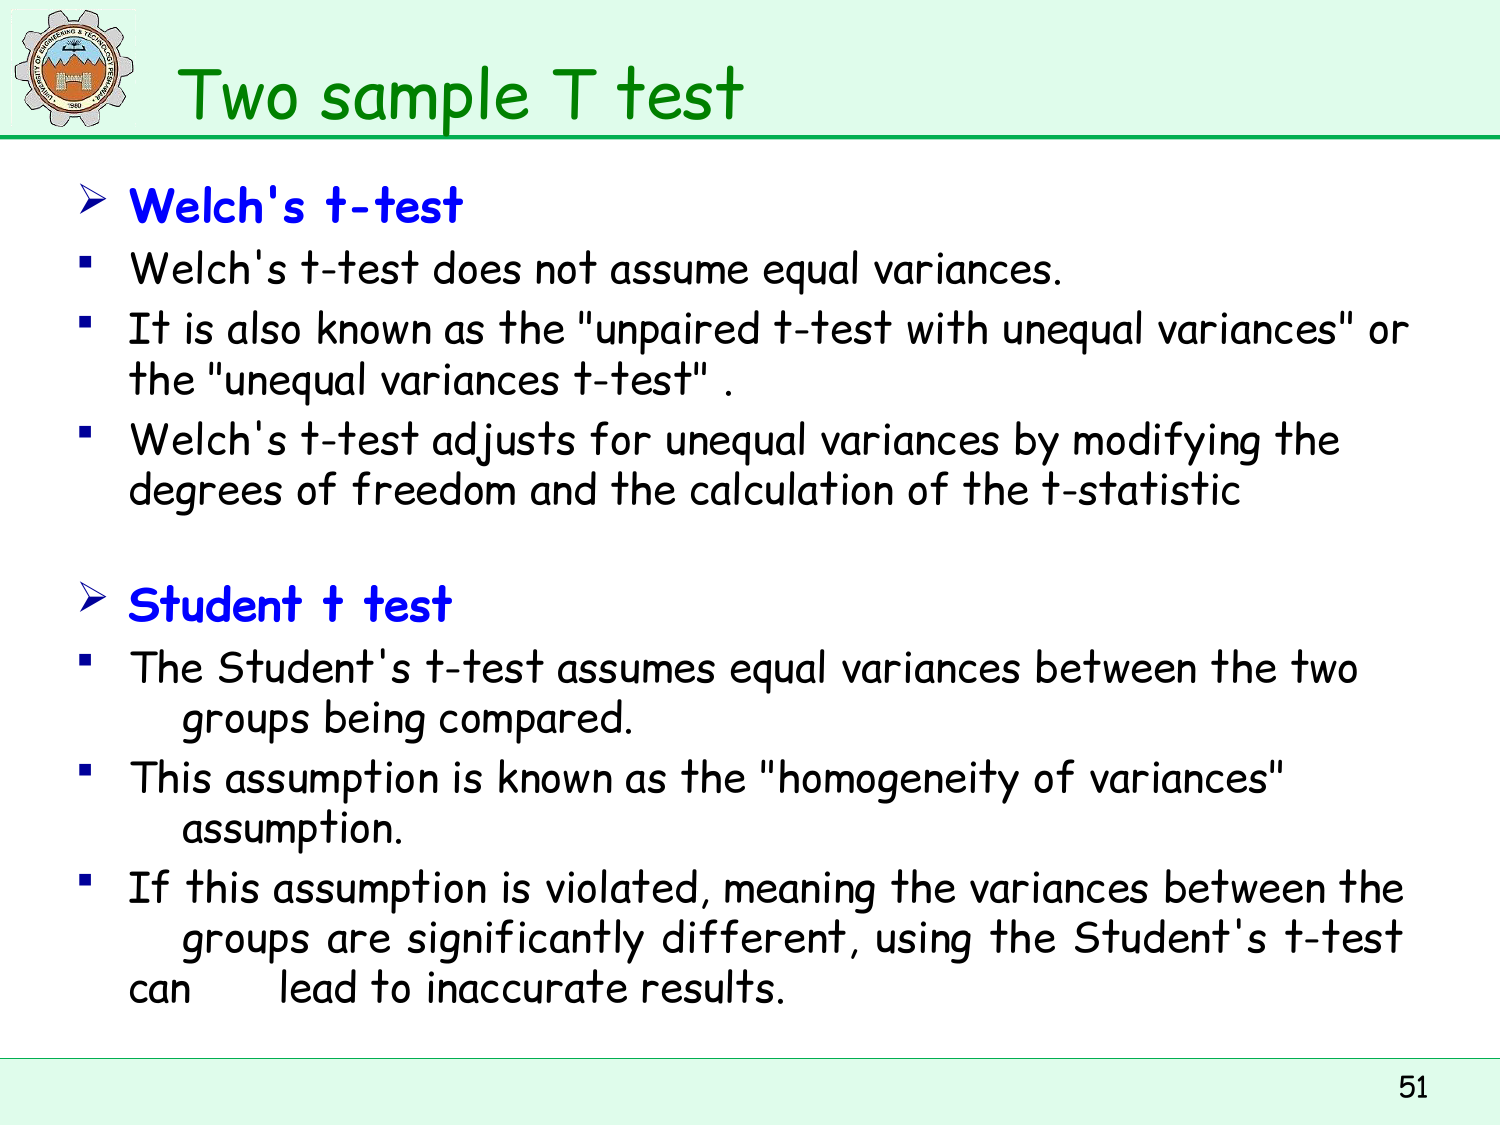

# Two sample T test
Welch's t-test
Welch's t-test does not assume equal variances.
It is also known as the "unpaired t-test with unequal variances" or the "unequal variances t-test" .
Welch's t-test adjusts for unequal variances by modifying the degrees of freedom and the calculation of the t-statistic

Student t test
The Student's t-test assumes equal variances between the two 	groups being compared.
This assumption is known as the "homogeneity of variances" 	assumption.
If this assumption is violated, meaning the variances between the 	groups are significantly different, using the Student's t-test can 	lead to inaccurate results.
51